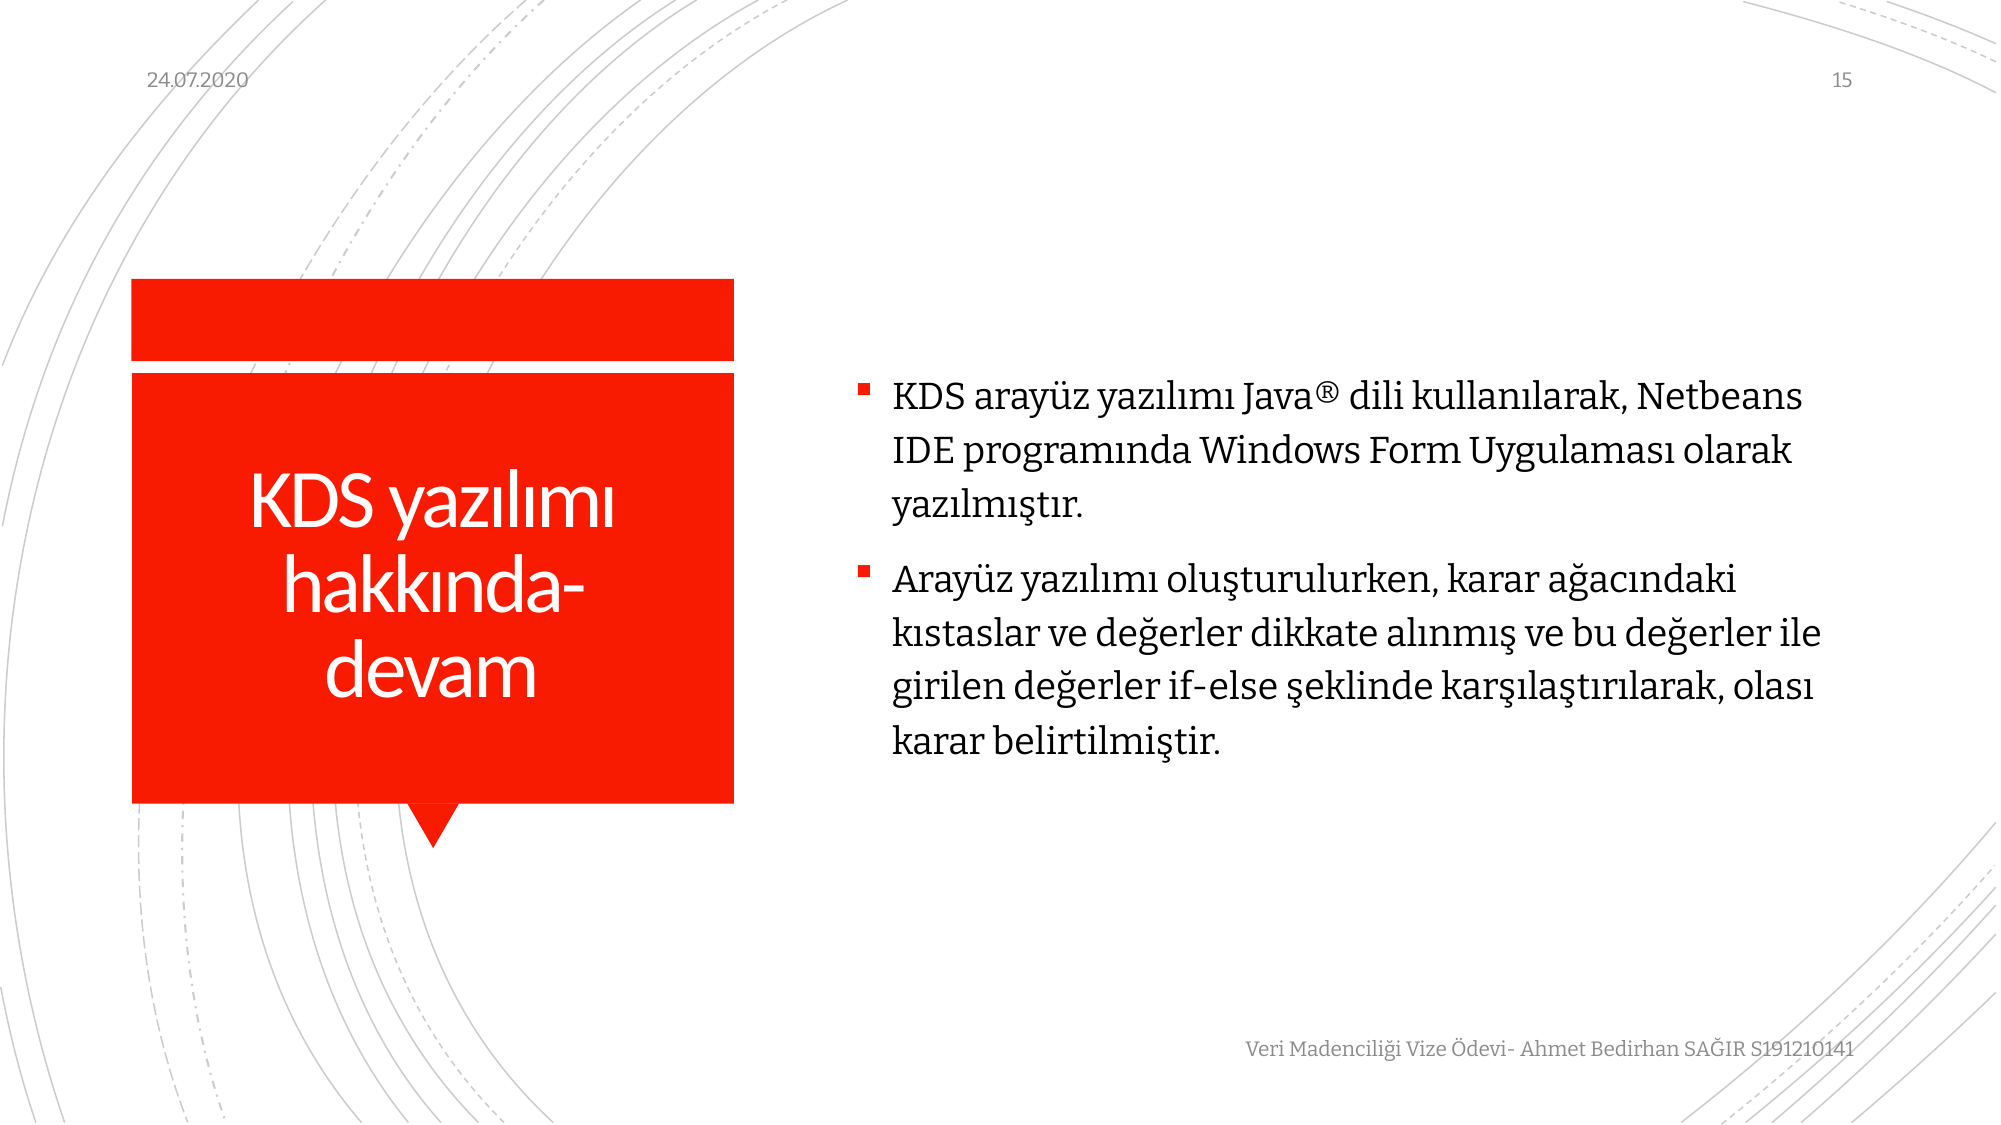

24.07.2020
15
KDS arayüz yazılımı Java® dili kullanılarak, Netbeans IDE programında Windows Form Uygulaması olarak yazılmıştır.
Arayüz yazılımı oluşturulurken, karar ağacındaki kıstaslar ve değerler dikkate alınmış ve bu değerler ile girilen değerler if-else şeklinde karşılaştırılarak, olası karar belirtilmiştir.
# KDS yazılımı hakkında-devam
Veri Madenciliği Vize Ödevi- Ahmet Bedirhan SAĞIR S191210141